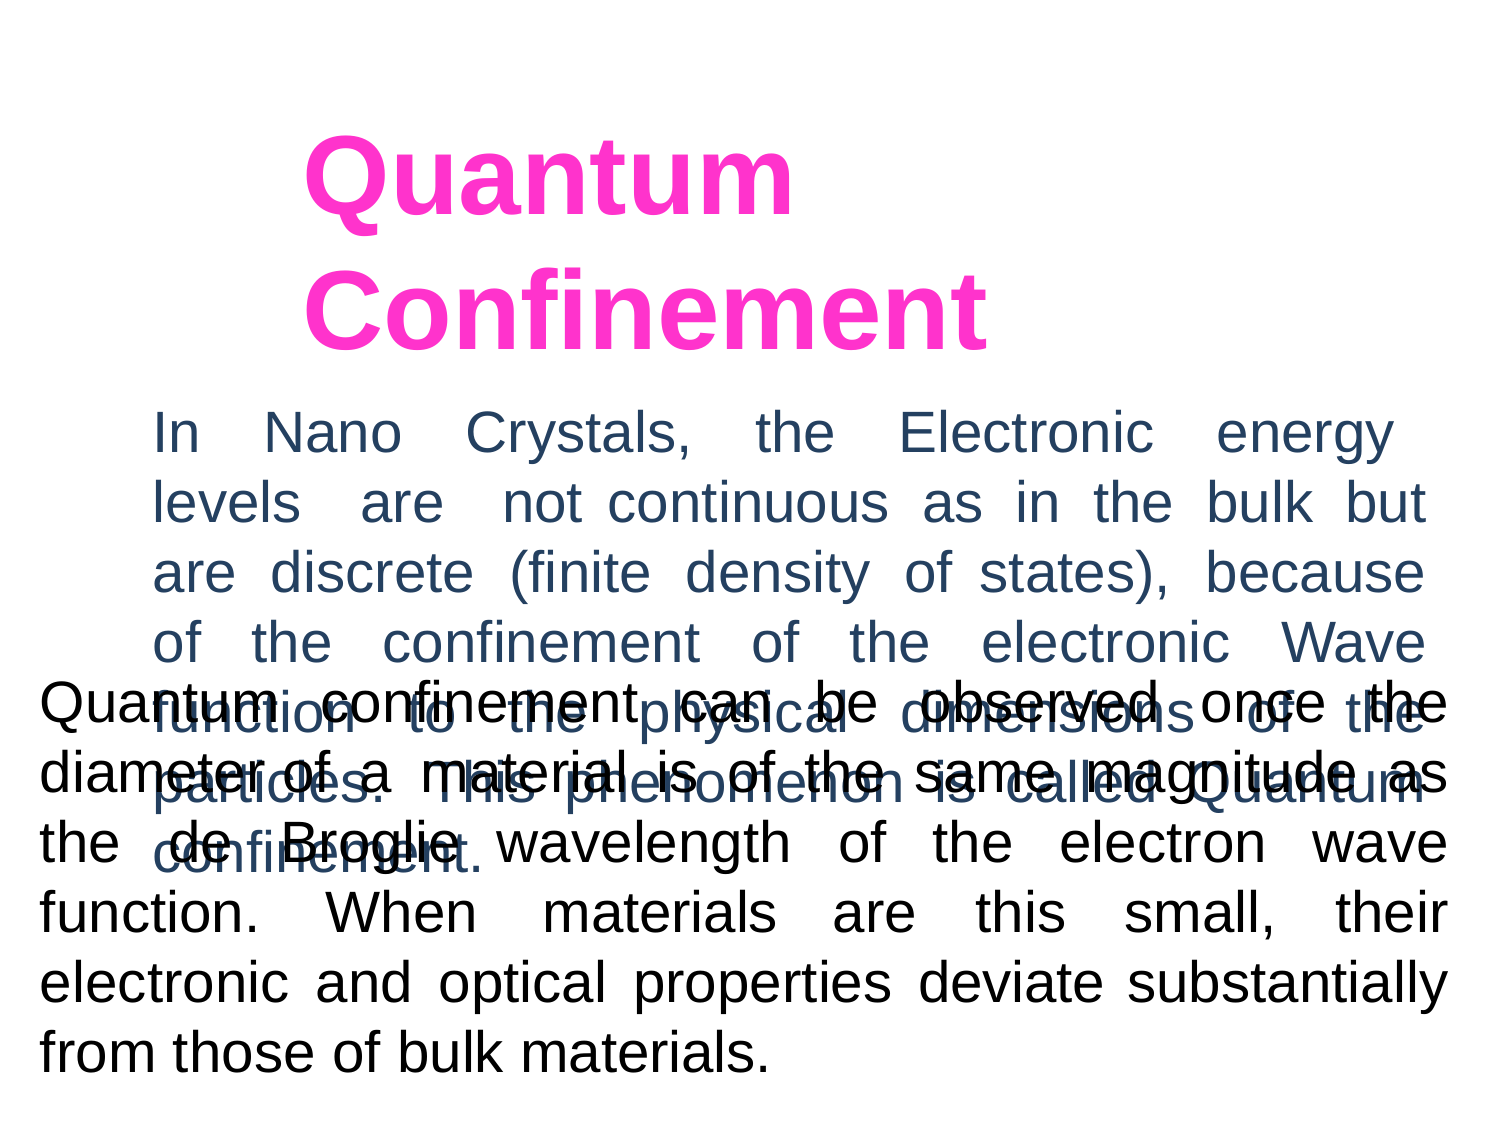

# Quantum Confinement
In  Nano  Crystals,  the  Electronic  energy  levels  are  not continuous as in the bulk but are discrete (finite density of states), because of the confinement of the electronic Wave function to the physical dimensions of the particles. This phenomenon is called Quantum confinement.
Quantum confinement can be observed once the diameter of a material is of the same magnitude as the de Broglie wavelength of the electron wave function. When materials are this small, their electronic and optical properties deviate substantially from those of bulk materials.